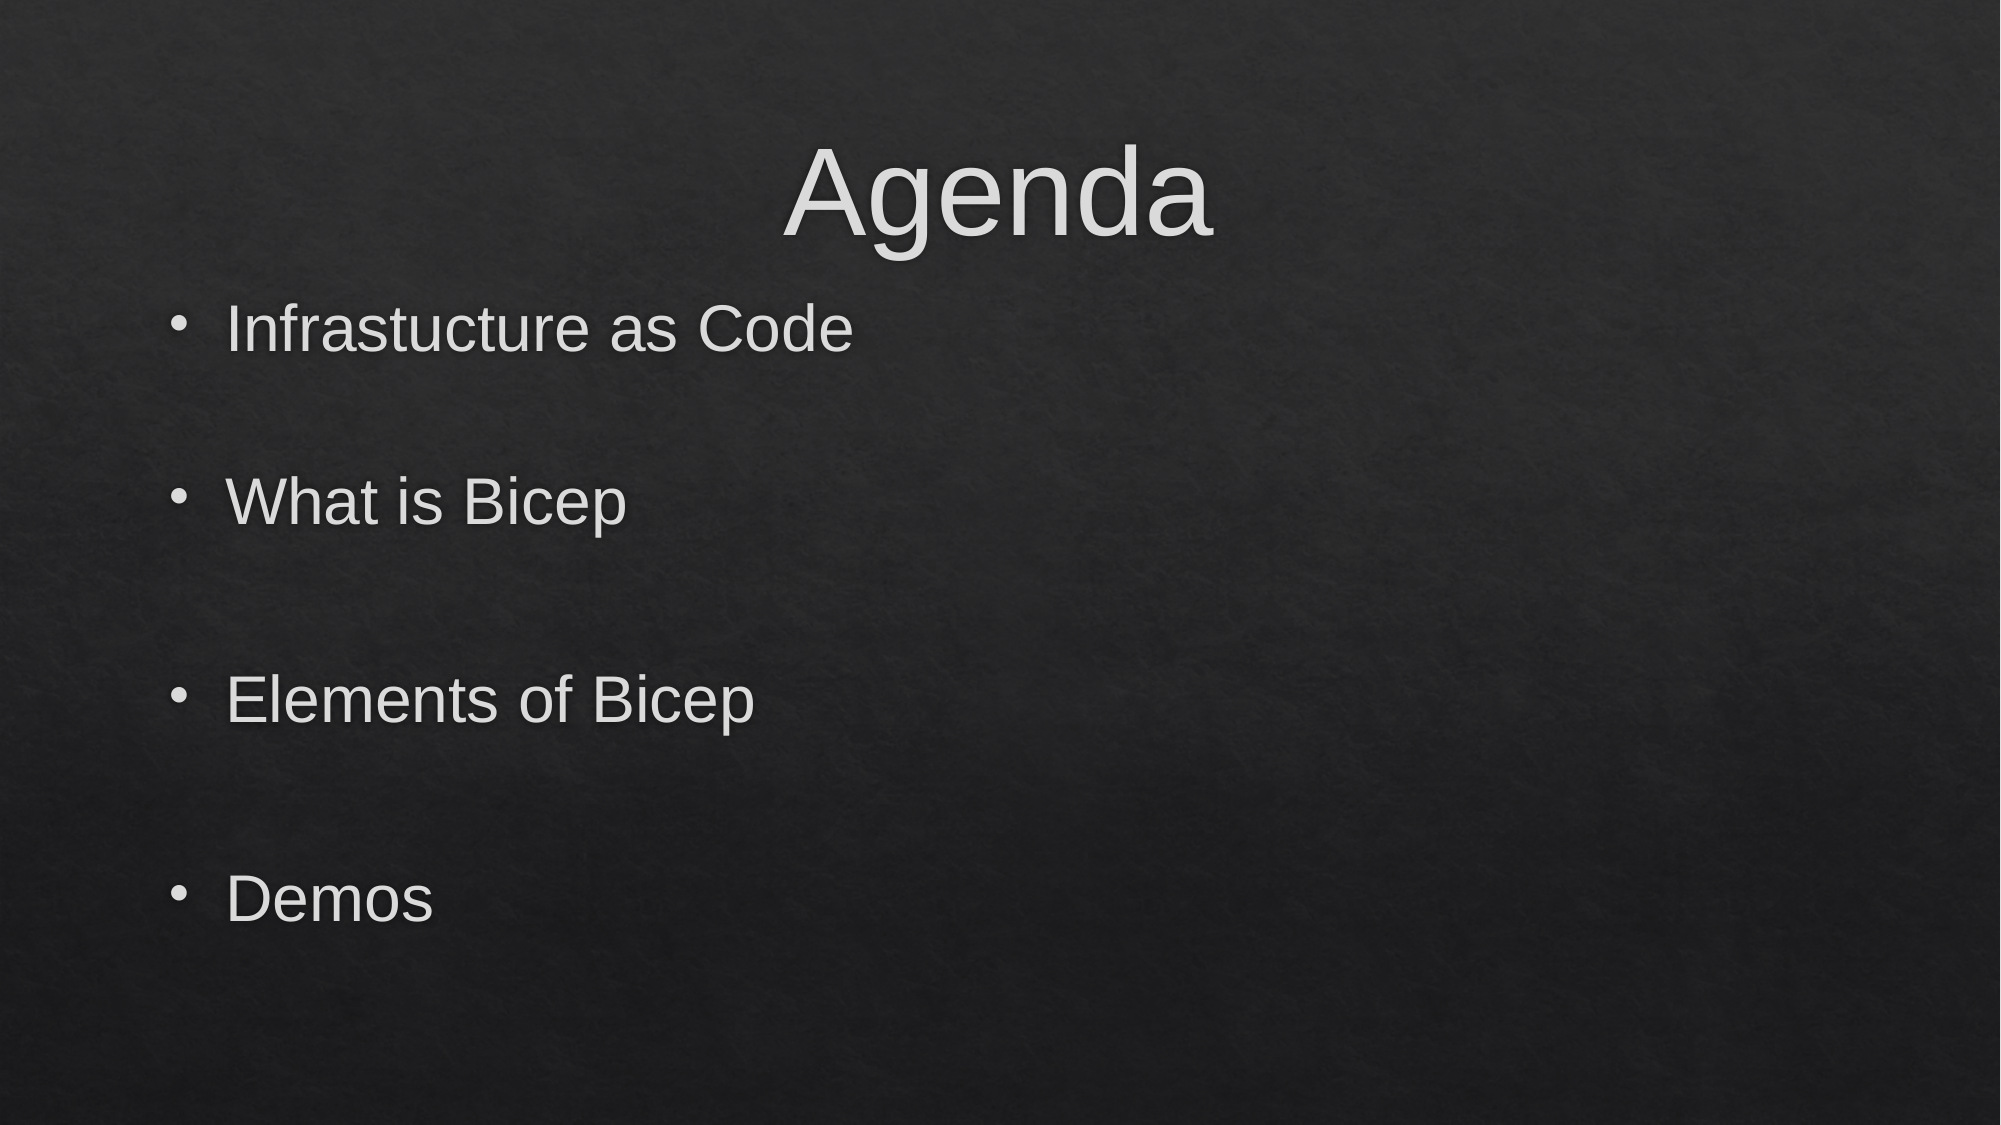

# Agenda
Infrastucture as Code
What is Bicep

Elements of Bicep

Demos